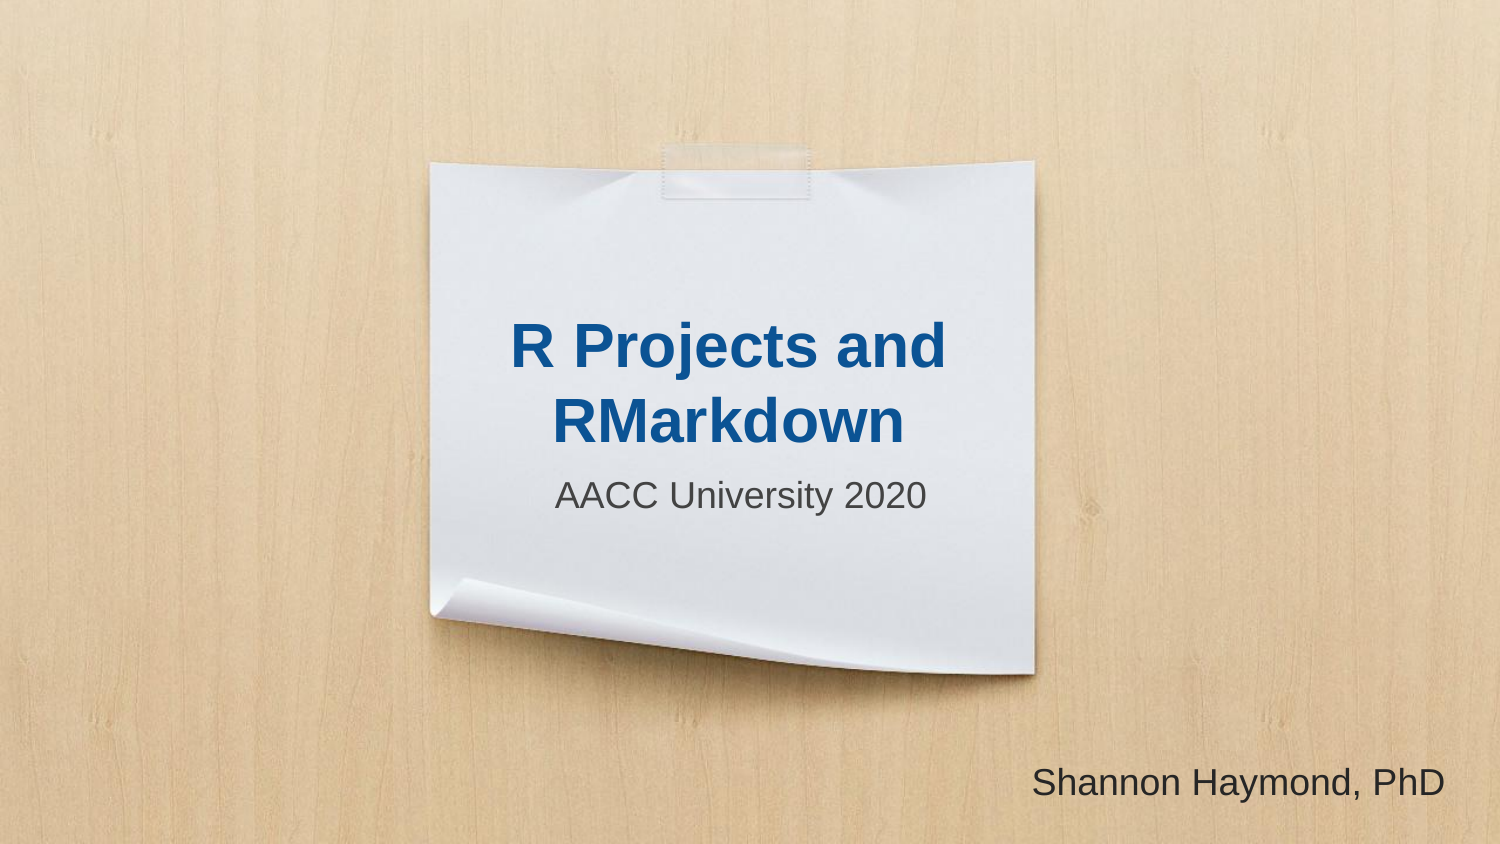

# R Projects and RMarkdown
AACC University 2020
Shannon Haymond, PhD